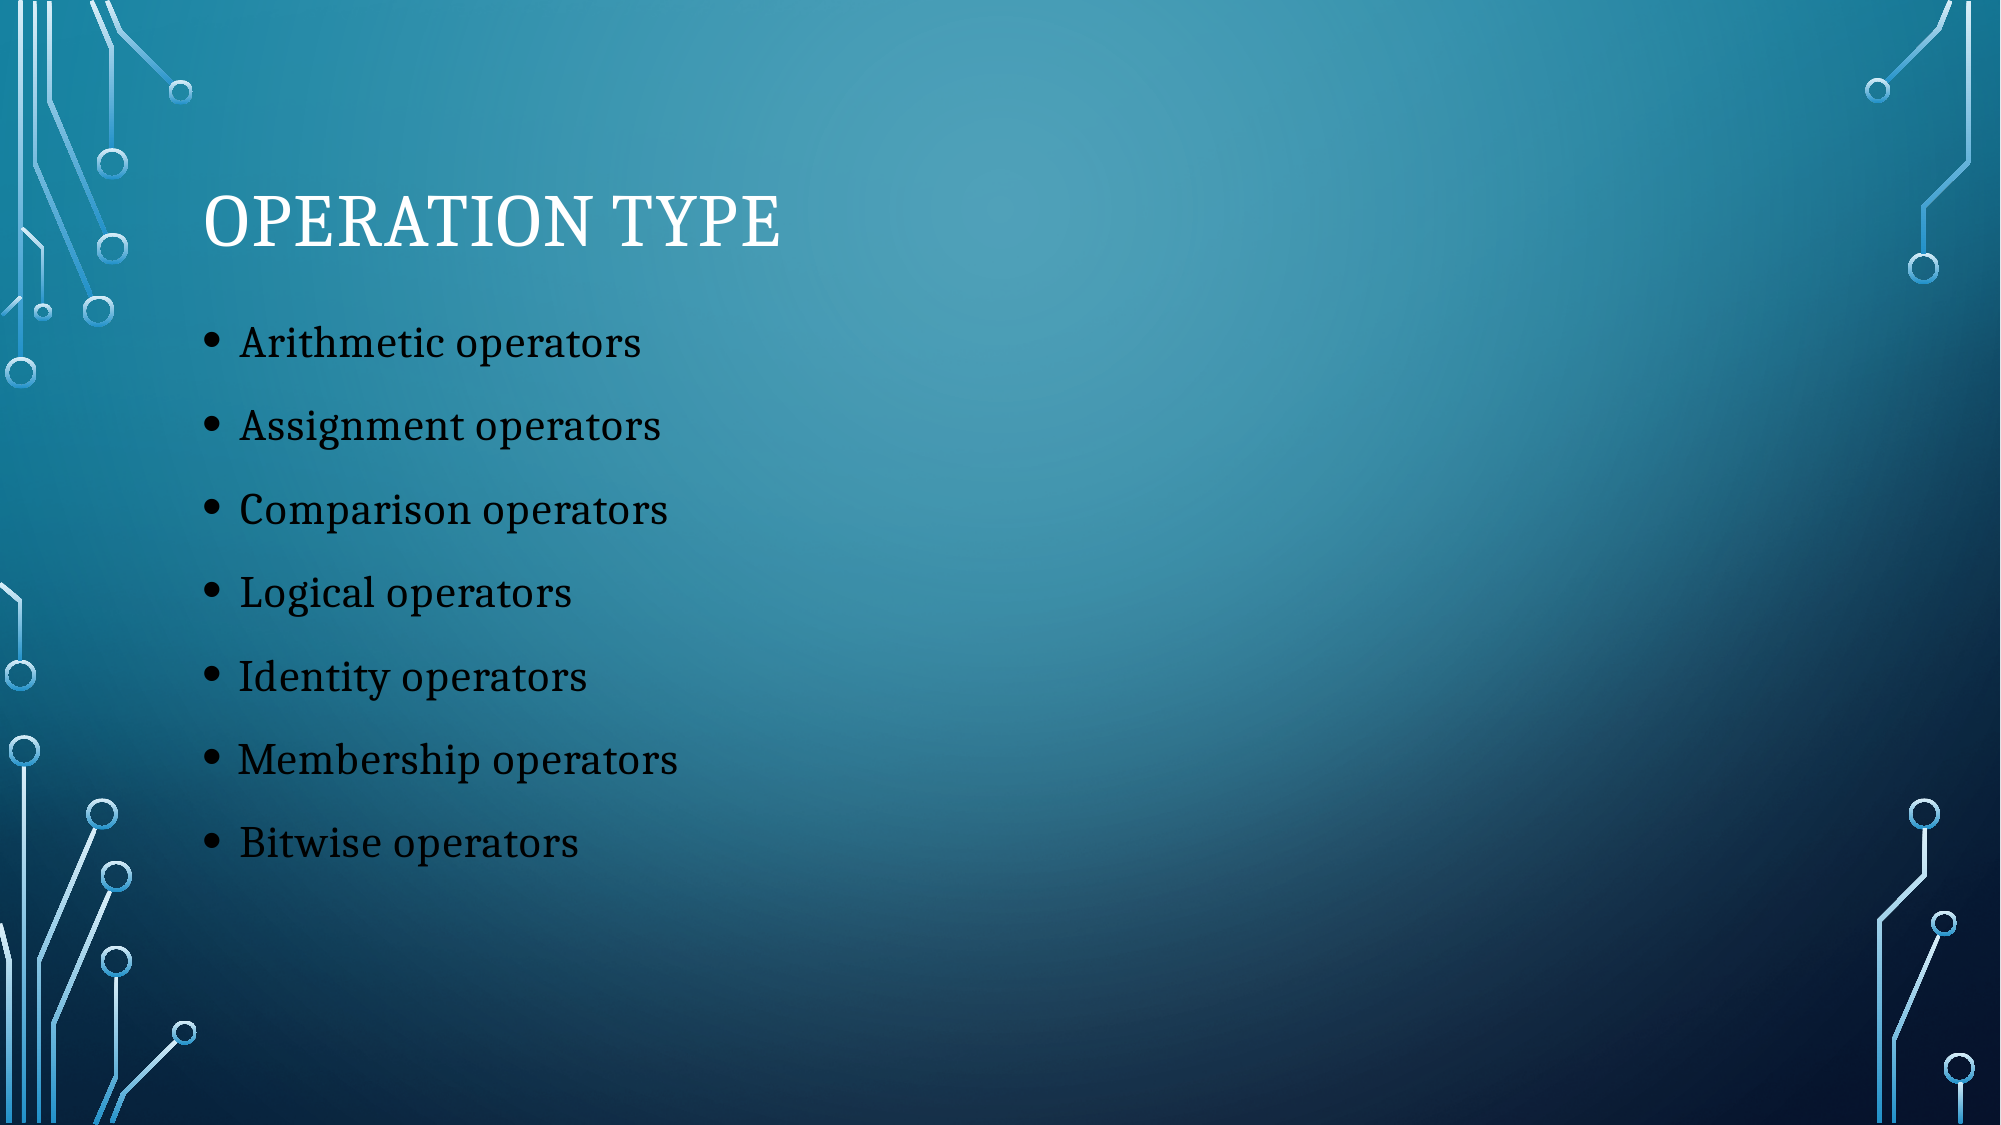

# Operation type
Arithmetic operators
Assignment operators
Comparison operators
Logical operators
Identity operators
Membership operators
Bitwise operators